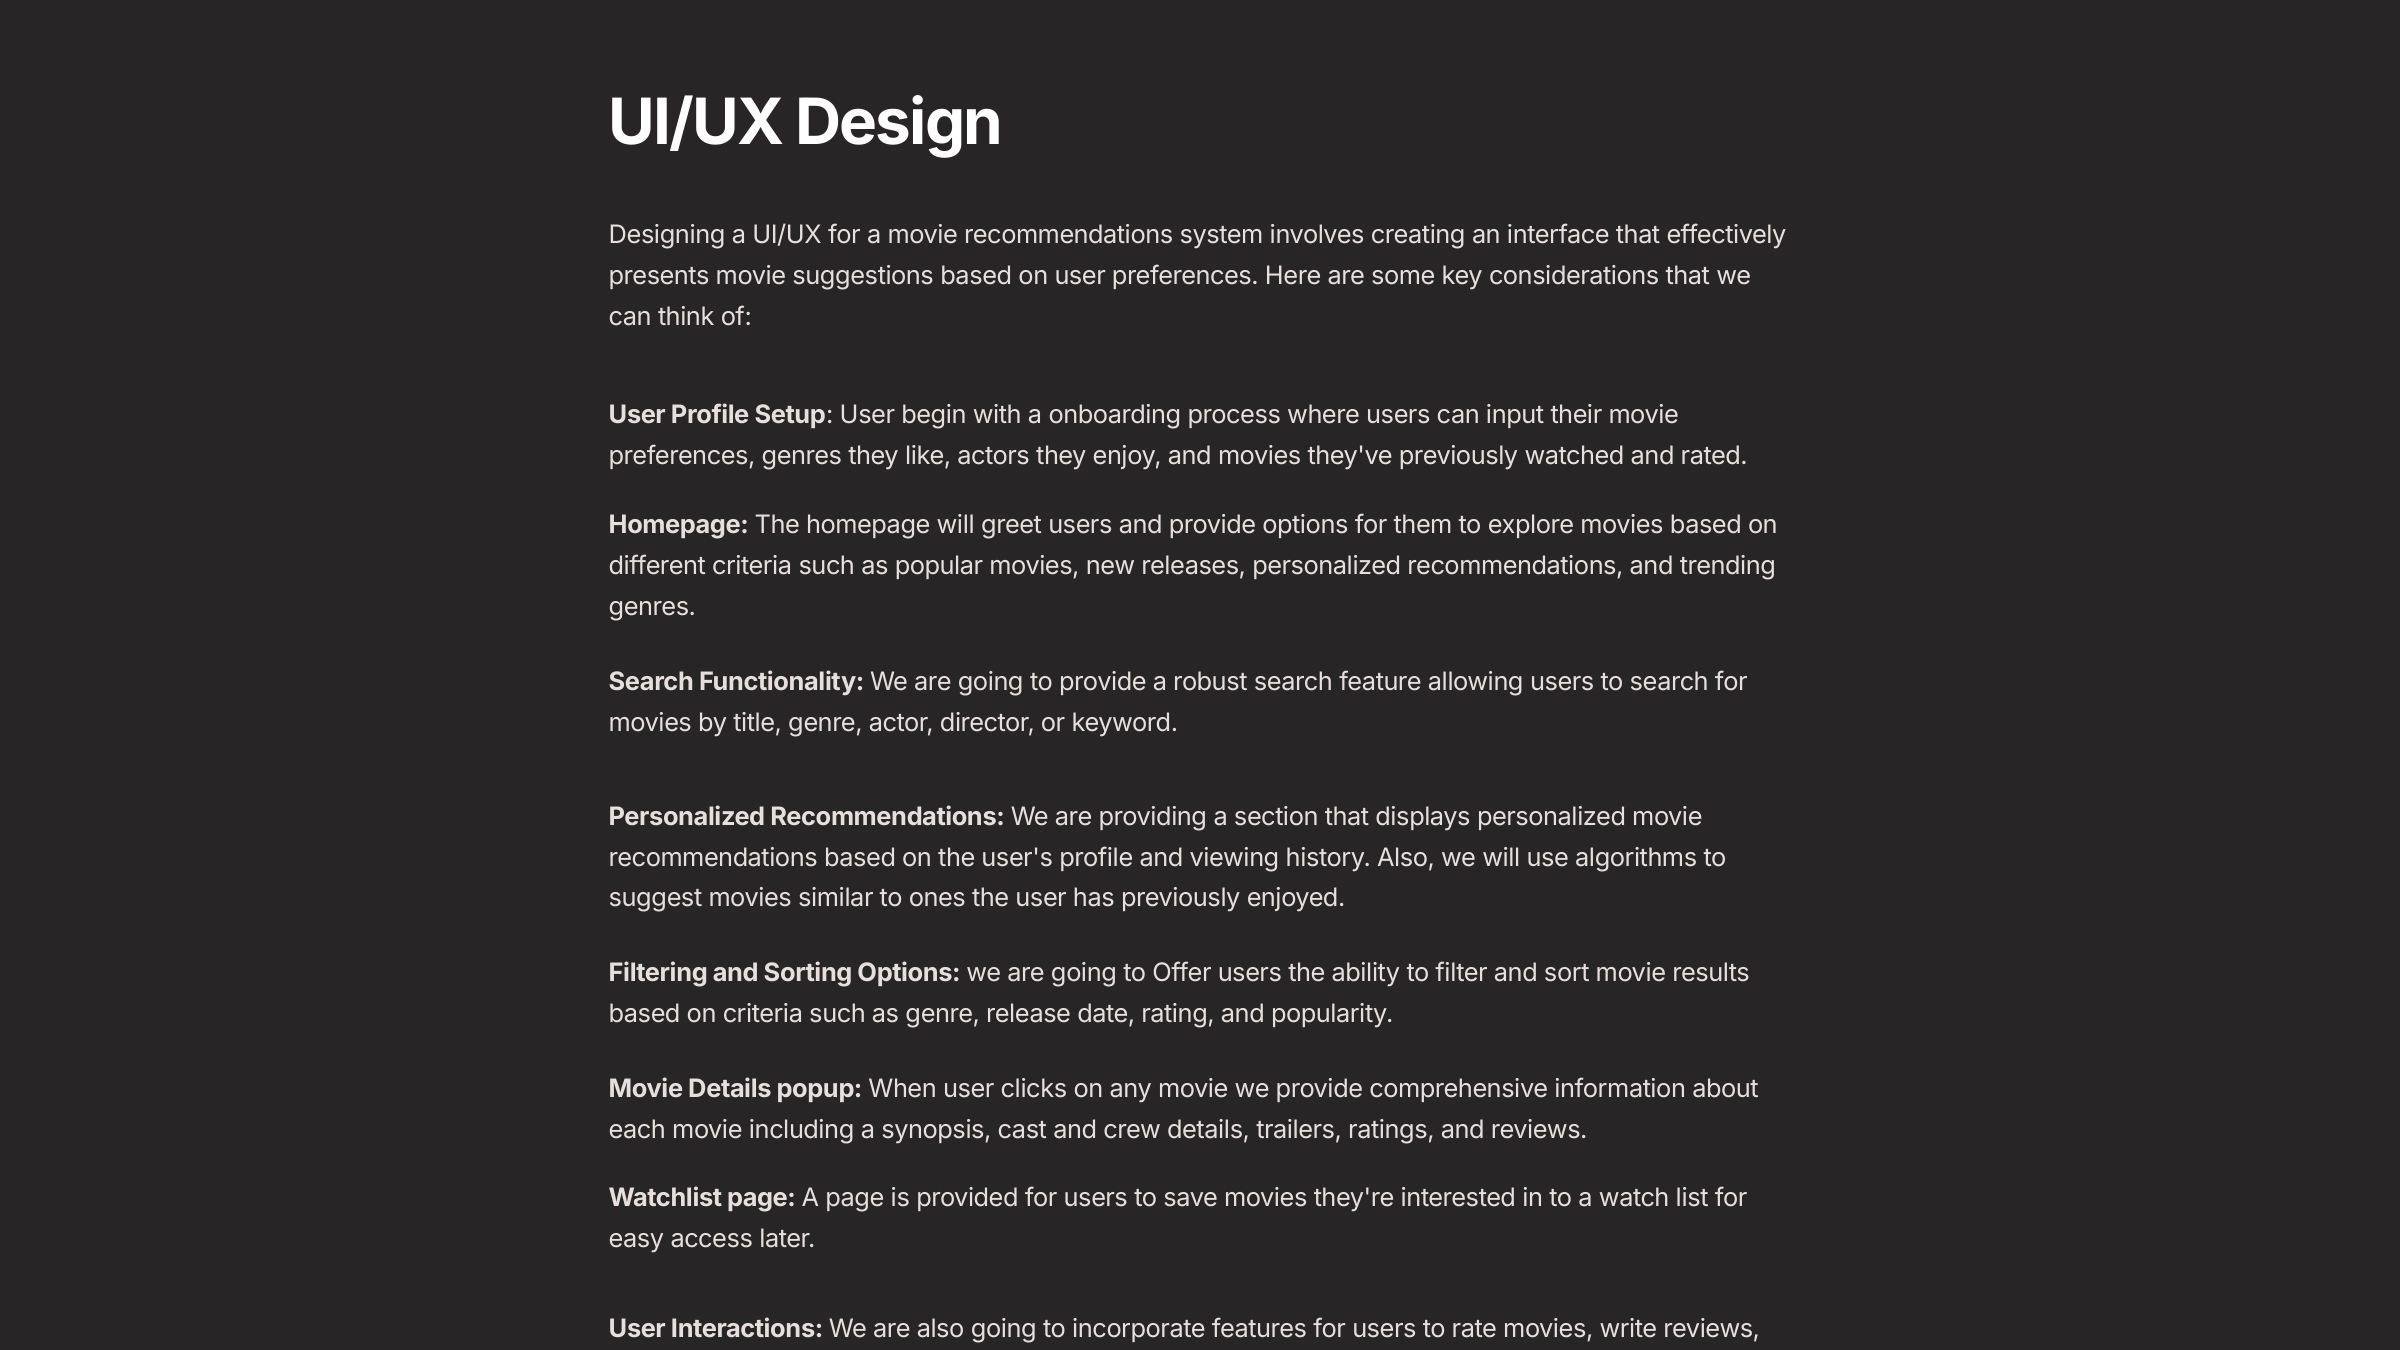

UI/UX Design
Designing a UI/UX for a movie recommendations system involves creating an interface that effectively presents movie suggestions based on user preferences. Here are some key considerations that we can think of:

User Profile Setup: User begin with a onboarding process where users can input their movie preferences, genres they like, actors they enjoy, and movies they've previously watched and rated.

Homepage: The homepage will greet users and provide options for them to explore movies based on different criteria such as popular movies, new releases, personalized recommendations, and trending genres.

Search Functionality: We are going to provide a robust search feature allowing users to search for movies by title, genre, actor, director, or keyword.

Personalized Recommendations: We are providing a section that displays personalized movie recommendations based on the user's profile and viewing history. Also, we will use algorithms to suggest movies similar to ones the user has previously enjoyed.

Filtering and Sorting Options: we are going to Offer users the ability to filter and sort movie results based on criteria such as genre, release date, rating, and popularity.

Movie Details popup: When user clicks on any movie we provide comprehensive information about each movie including a synopsis, cast and crew details, trailers, ratings, and reviews.

Watchlist page: A page is provided for users to save movies they're interested in to a watch list for easy access later.

User Interactions: We are also going to incorporate features for users to rate movies, write reviews, and share recommendations with friends via social media or messaging.
Responsive Design: We are providing a UI that seamlessly works across different devices including desktops, tablets, and smartphones.
Accessibility: To make accessibility easier we provide features such as text-to-speech capabilities, high contrast options, and keyboard navigation.
AIbot: To make searching easier for we are providing AIbot where users can describe their feelings through text or speech and AIbot gives recommendations based on the input given by user.

To improve or provide any extra feature to make the application more interactive:
Feedback Mechanism: we are planning to provide feedback page for users to provide feedback on the recommendations they receive allowing the system to continuously learn and refine its recommendations, and also provide suggestion box for users to provide their experience with the application which will help to improve the application over time.